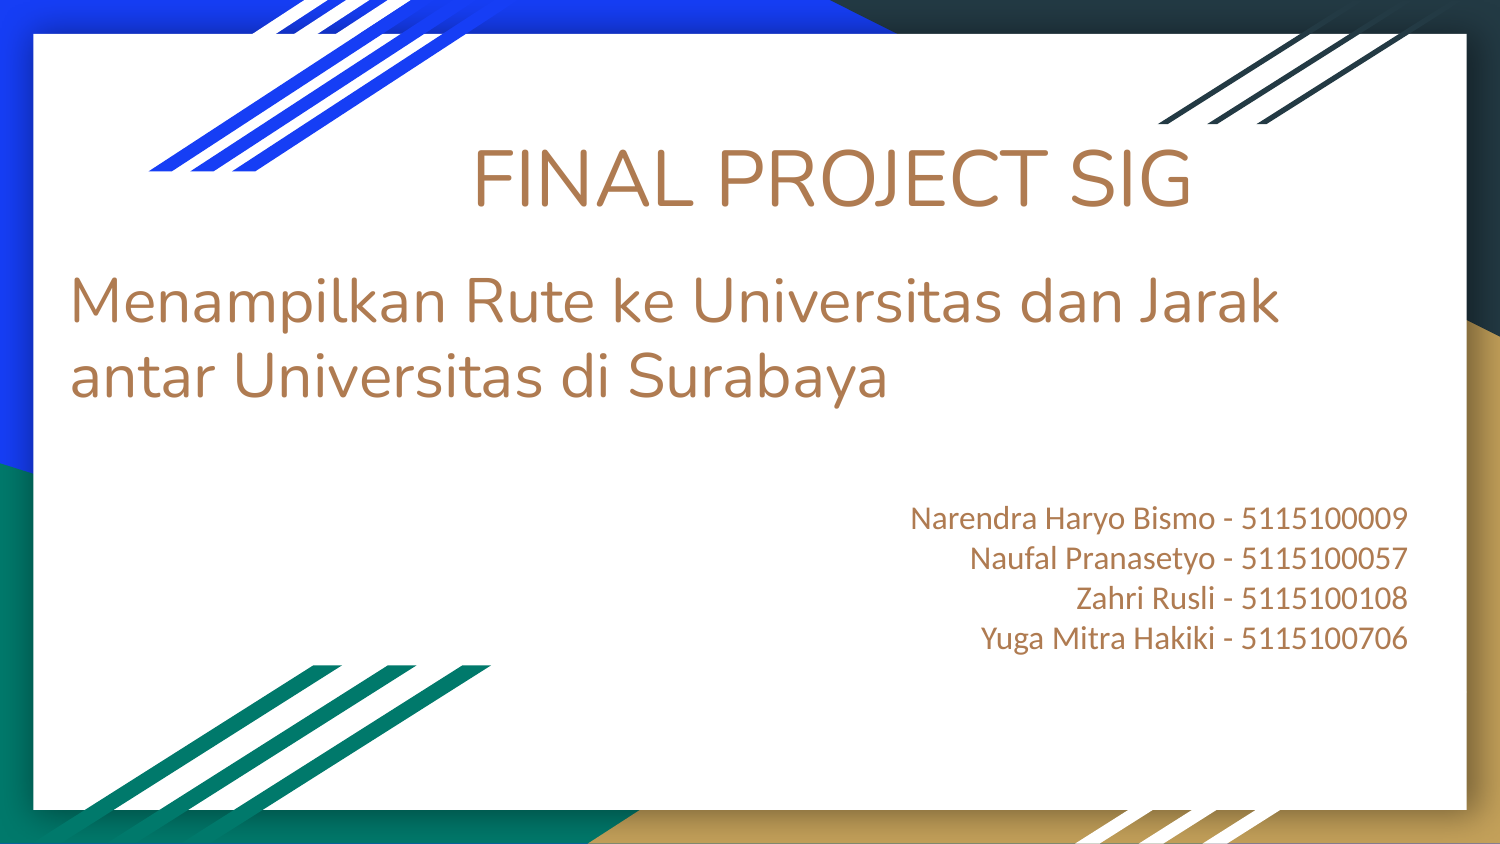

# FINAL PROJECT SIG
Menampilkan Rute ke Universitas dan Jarak antar Universitas di Surabaya
Narendra Haryo Bismo - 5115100009
Naufal Pranasetyo - 5115100057
Zahri Rusli - 5115100108
Yuga Mitra Hakiki - 5115100706